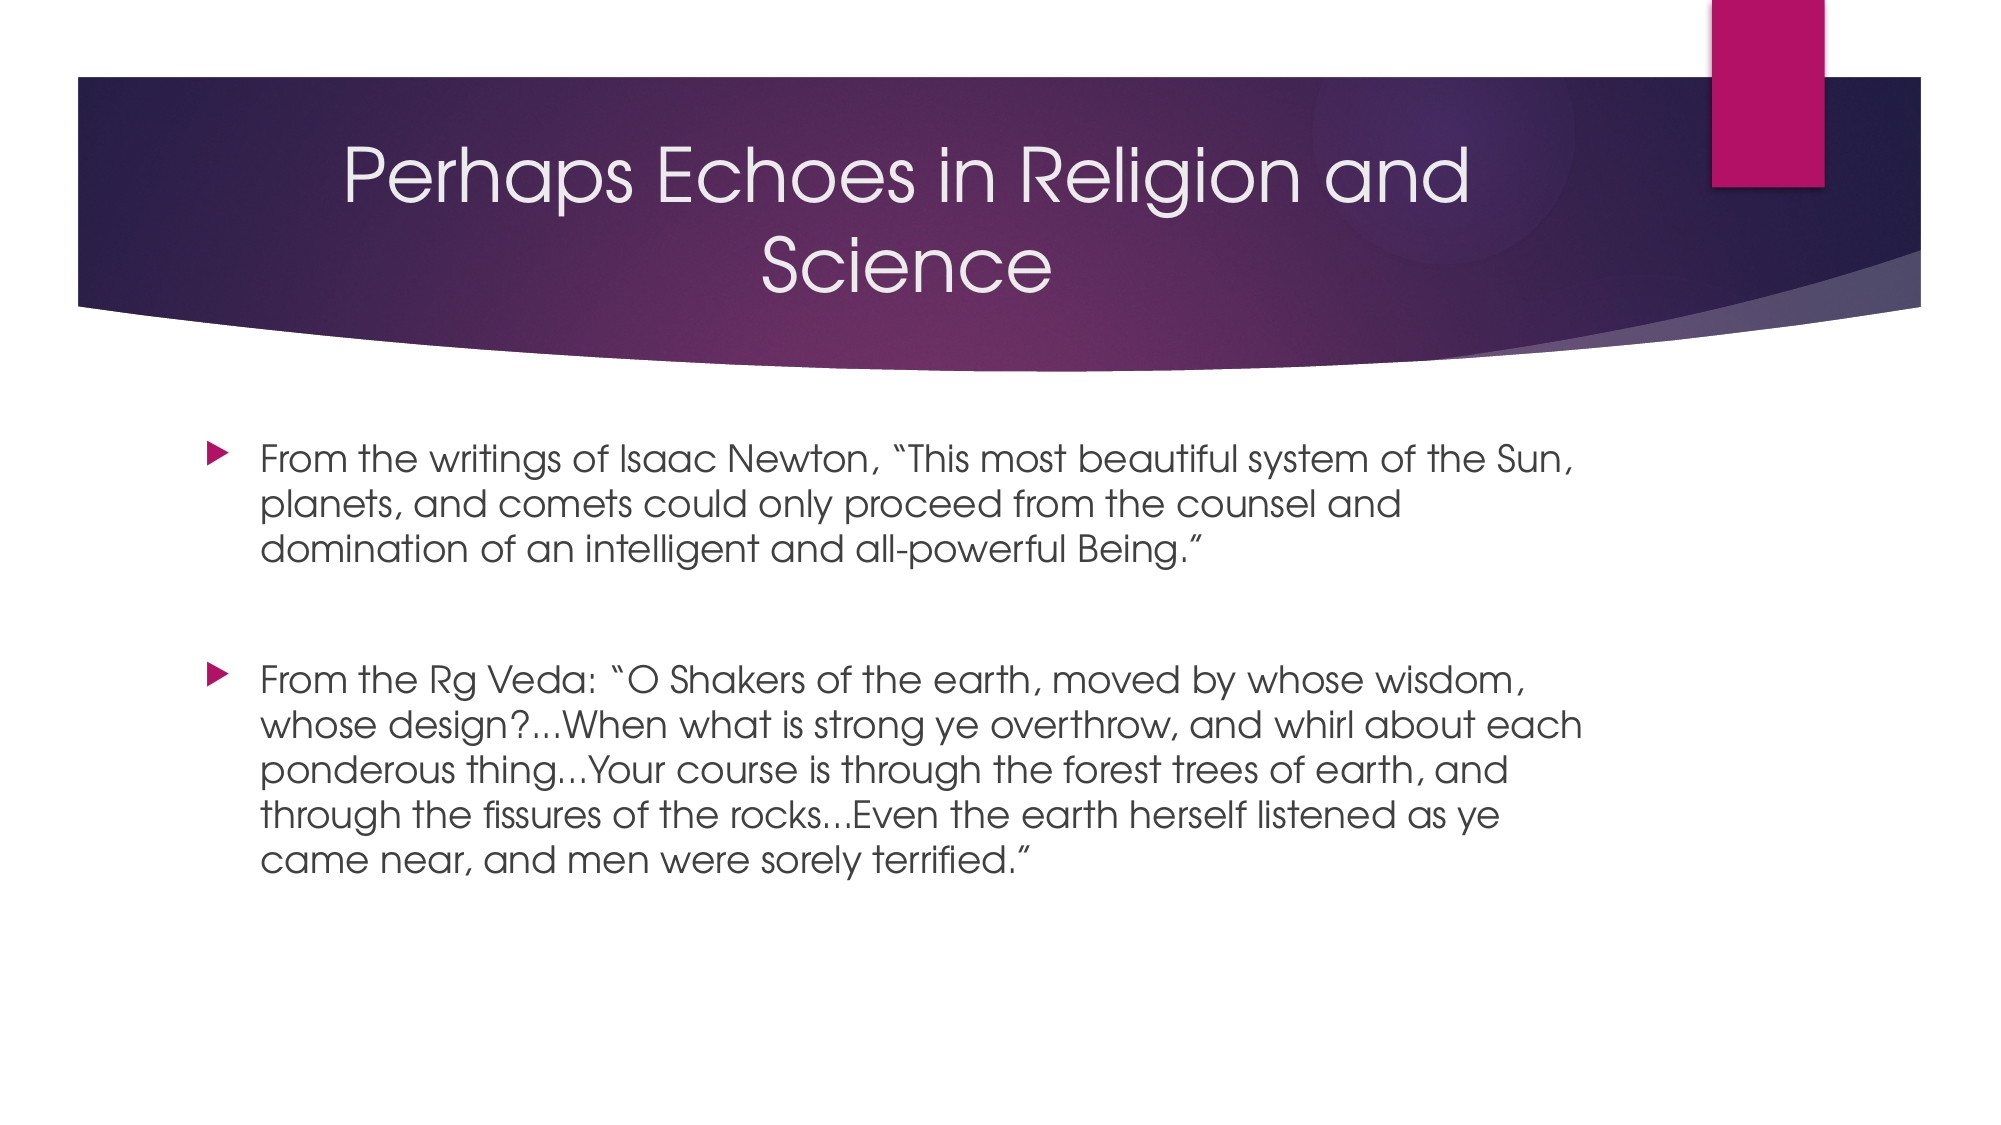

# Perhaps Echoes in Religion and Science
From the writings of Isaac Newton, “This most beautiful system of the Sun, planets, and comets could only proceed from the counsel and domination of an intelligent and all-powerful Being.”

From the Rg Veda: “O Shakers of the earth, moved by whose wisdom, whose design?...When what is strong ye overthrow, and whirl about each ponderous thing…Your course is through the forest trees of earth, and through the fissures of the rocks…Even the earth herself listened as ye came near, and men were sorely terrified.”